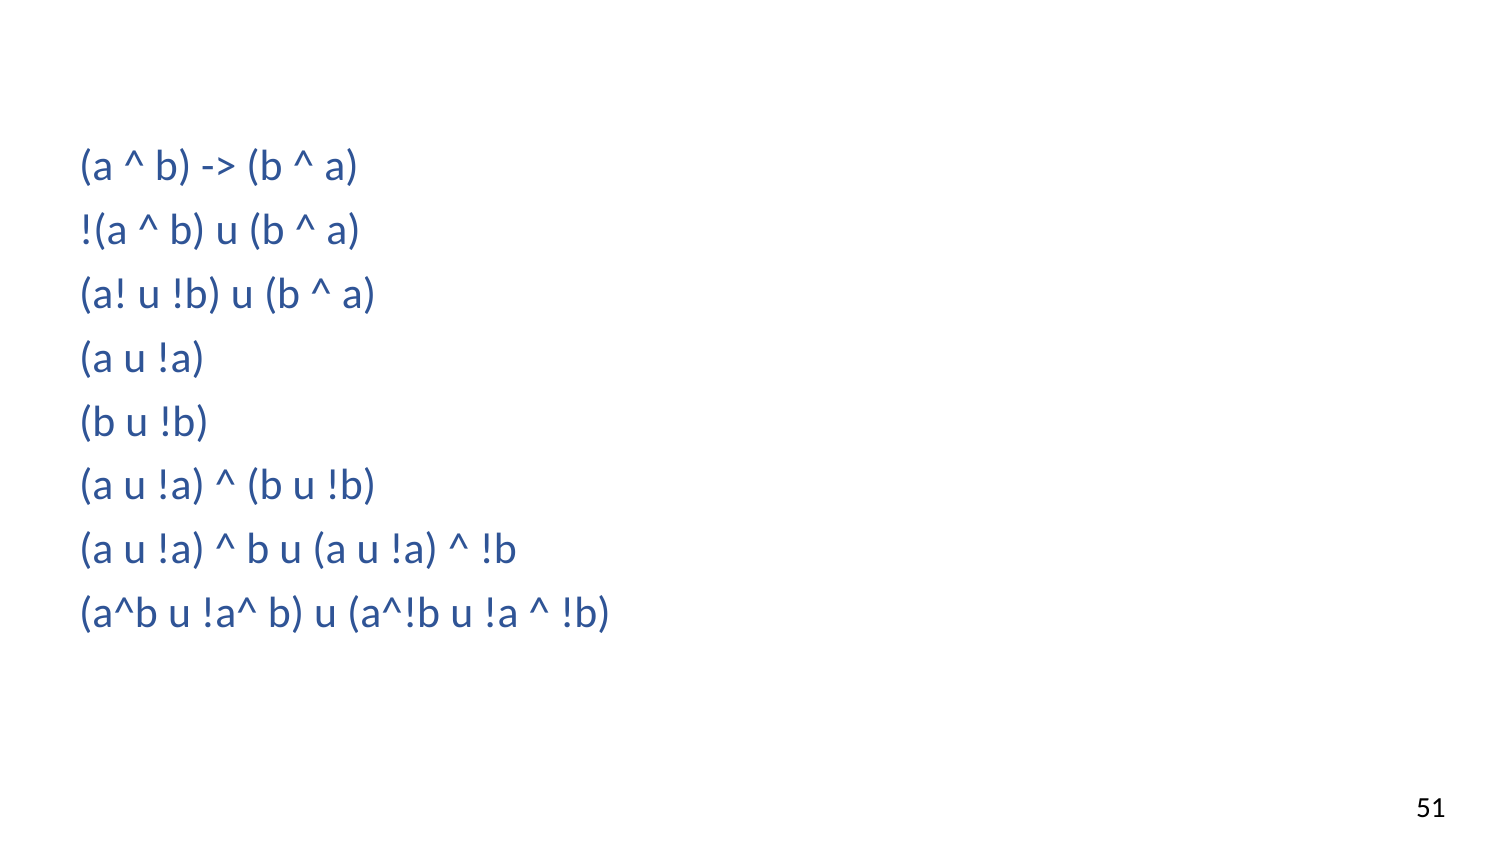

#
(a ^ b) -> (b ^ a)
!(a ^ b) u (b ^ a)
(a! u !b) u (b ^ a)
(a u !a)
(b u !b)
(a u !a) ^ (b u !b)
(a u !a) ^ b u (a u !a) ^ !b
(a^b u !a^ b) u (a^!b u !a ^ !b)

51